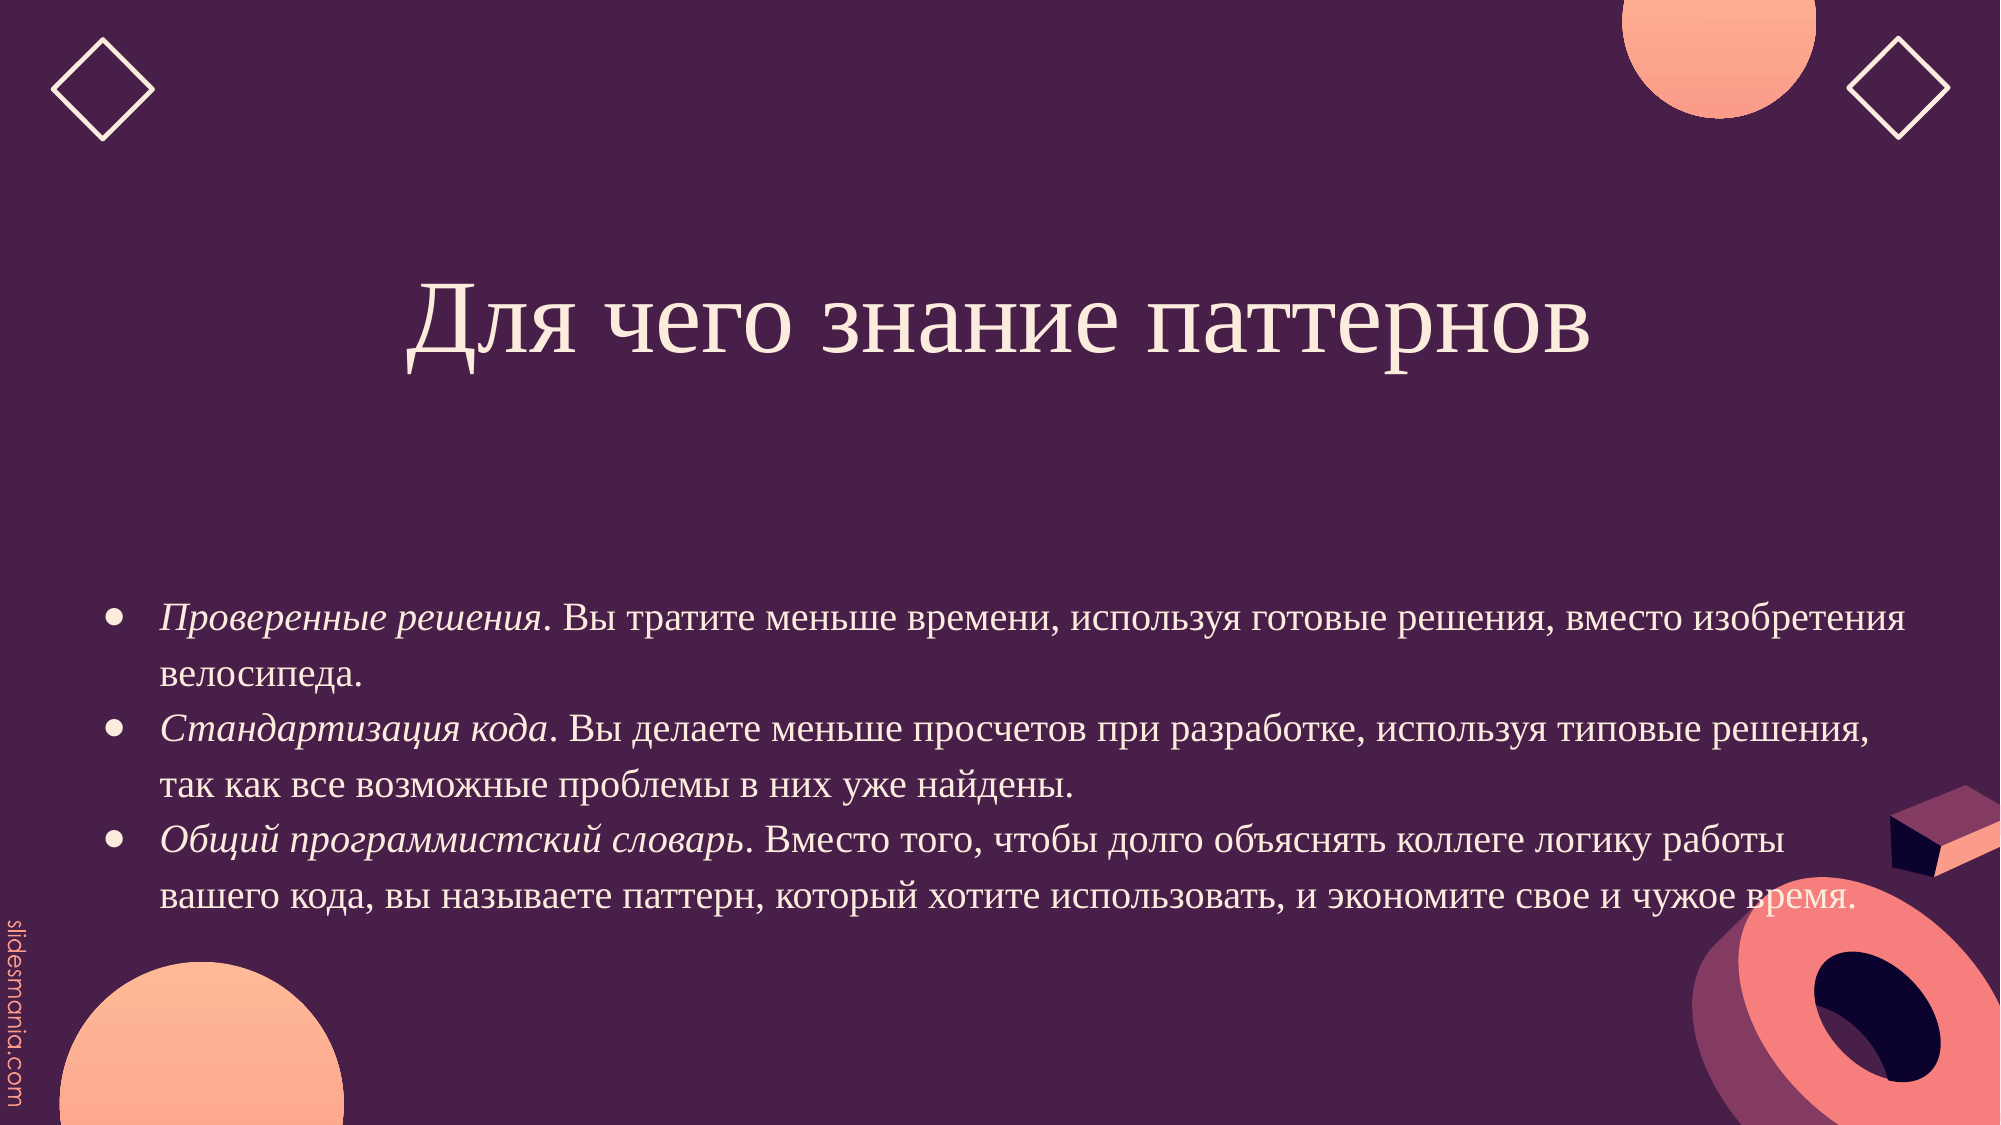

# Для чего знание паттернов
Проверенные решения. Вы тратите меньше времени, используя готовые решения, вместо изобретения велосипеда.
Стандартизация кода. Вы делаете меньше просчетов при разработке, используя типовые решения, так как все возможные проблемы в них уже найдены.
Общий программистский словарь. Вместо того, чтобы долго объяснять коллеге логику работы вашего кода, вы называете паттерн, который хотите использовать, и экономите свое и чужое время.